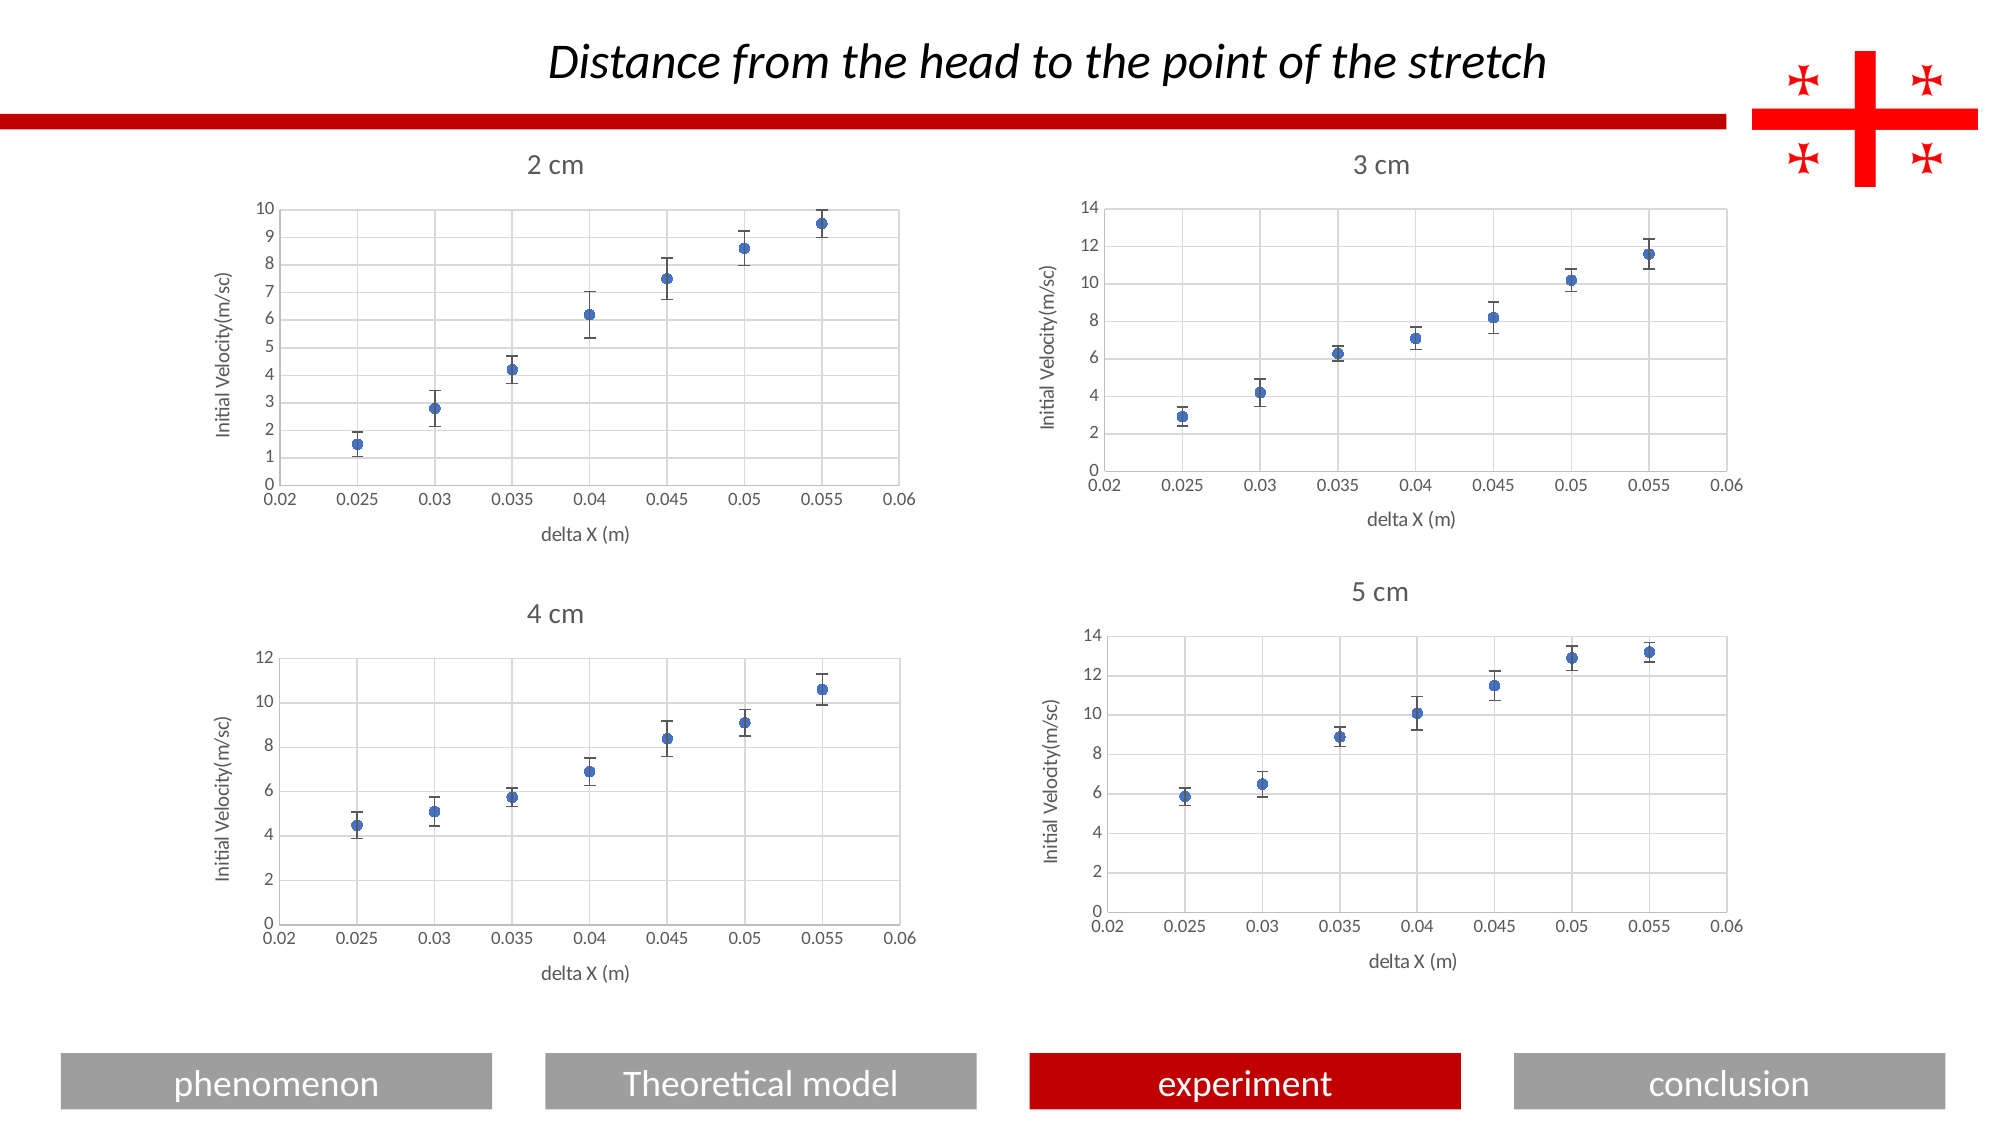

Distance from the head to the point of the stretch

### Chart: 2 cm

| Category |  |
|---|---|

### Chart: 3 cm

| Category |  |
|---|---|

### Chart: 5 cm

| Category |  |
|---|---|

### Chart: 4 cm

| Category |  |
|---|---|